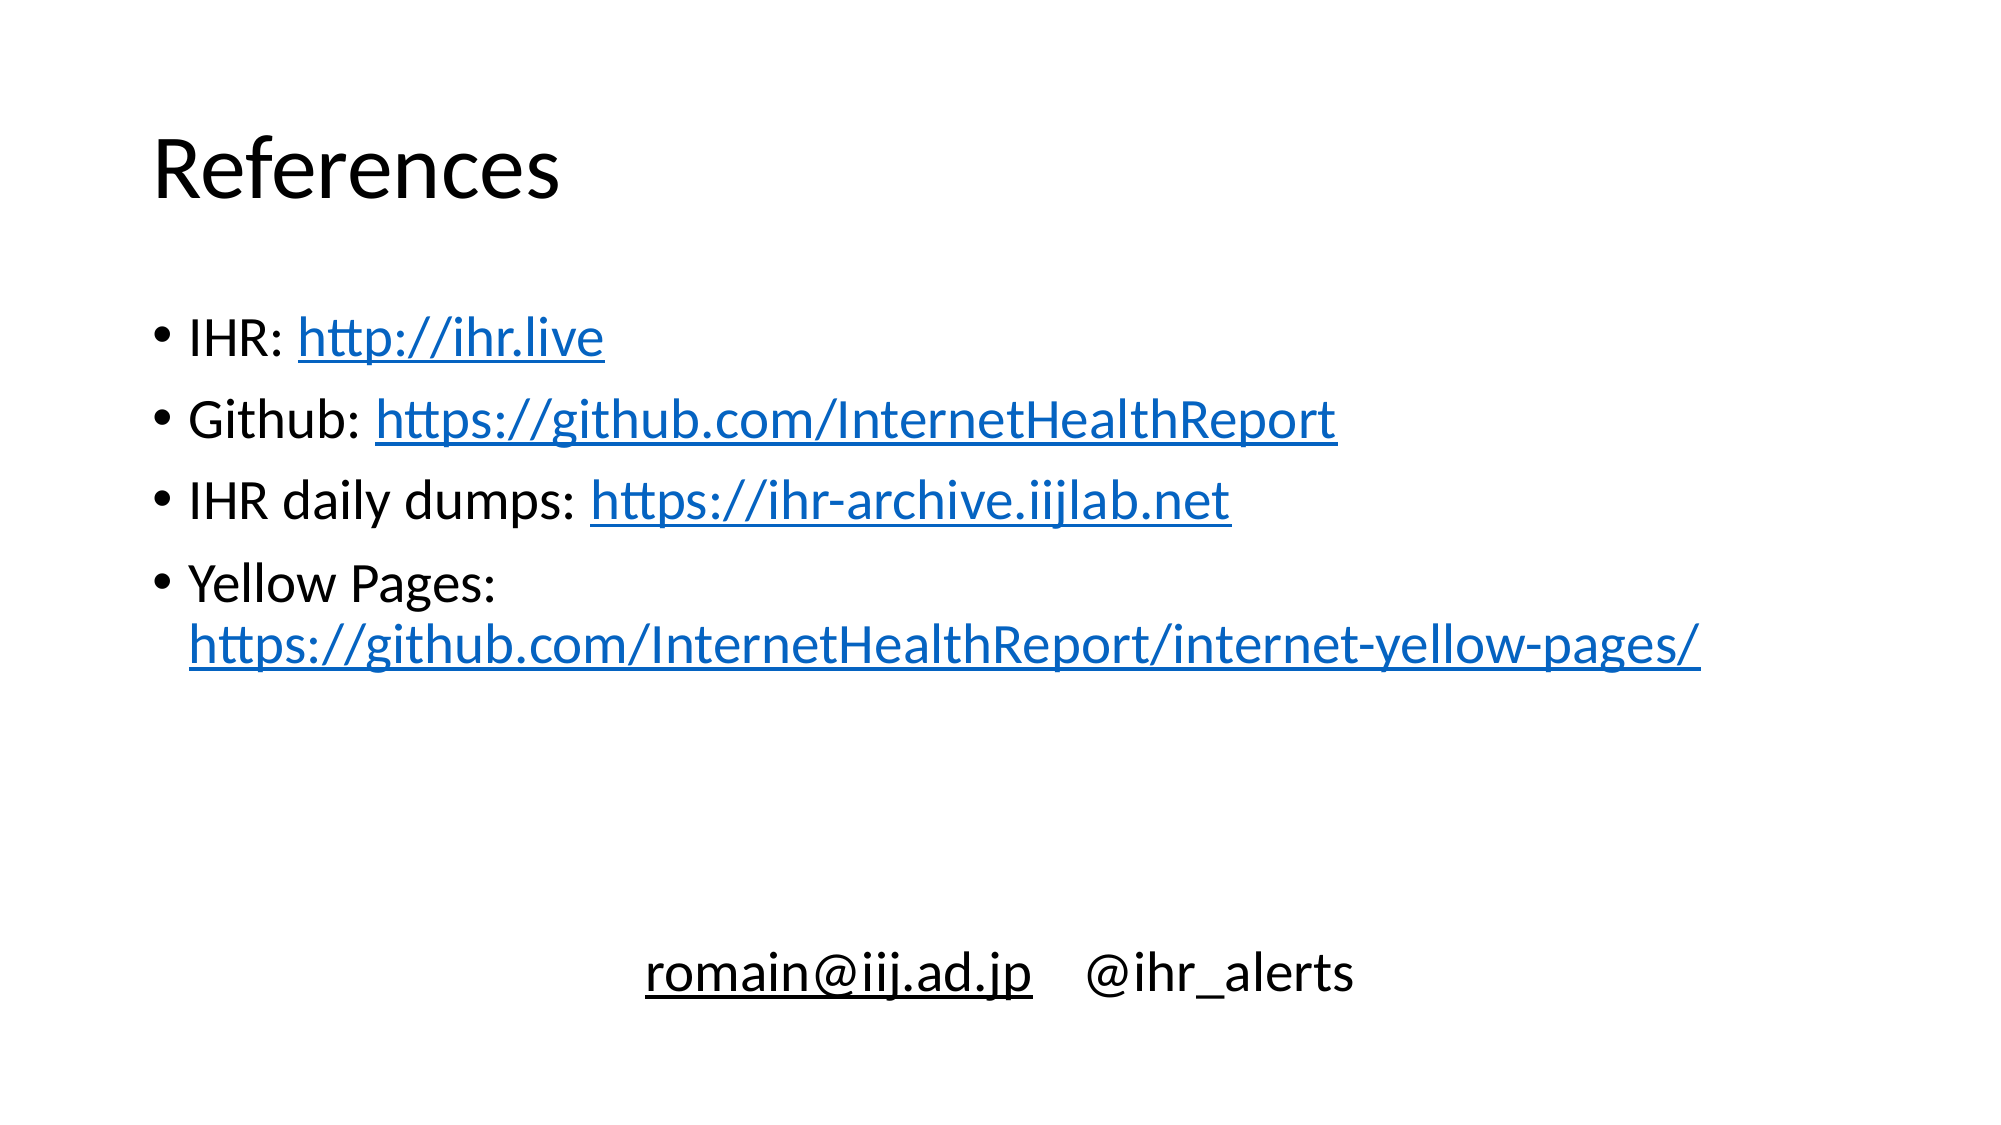

# References
IHR: http://ihr.live
Github: https://github.com/InternetHealthReport
IHR daily dumps: https://ihr-archive.iijlab.net
Yellow Pages: 
https://github.com/InternetHealthReport/internet-yellow-pages/

romain@iij.ad.jp    @ihr_alerts